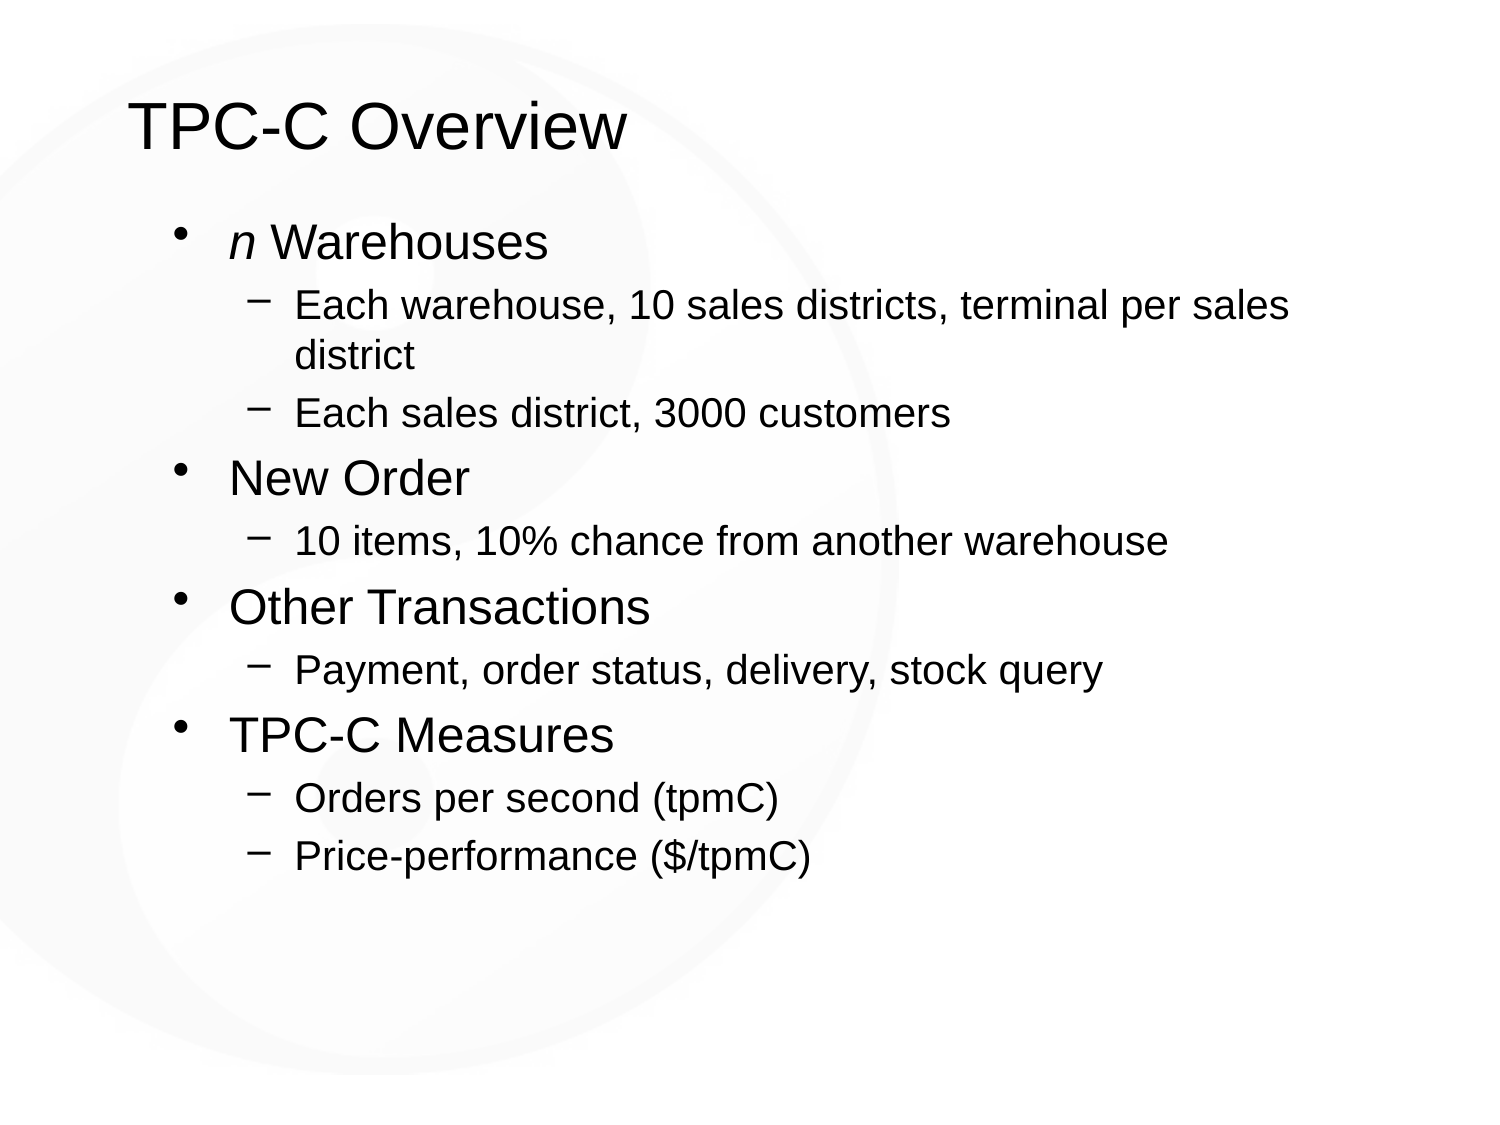

# TPC-C Overview
n Warehouses
Each warehouse, 10 sales districts, terminal per sales district
Each sales district, 3000 customers
New Order
10 items, 10% chance from another warehouse
Other Transactions
Payment, order status, delivery, stock query
TPC-C Measures
Orders per second (tpmC)
Price-performance ($/tpmC)